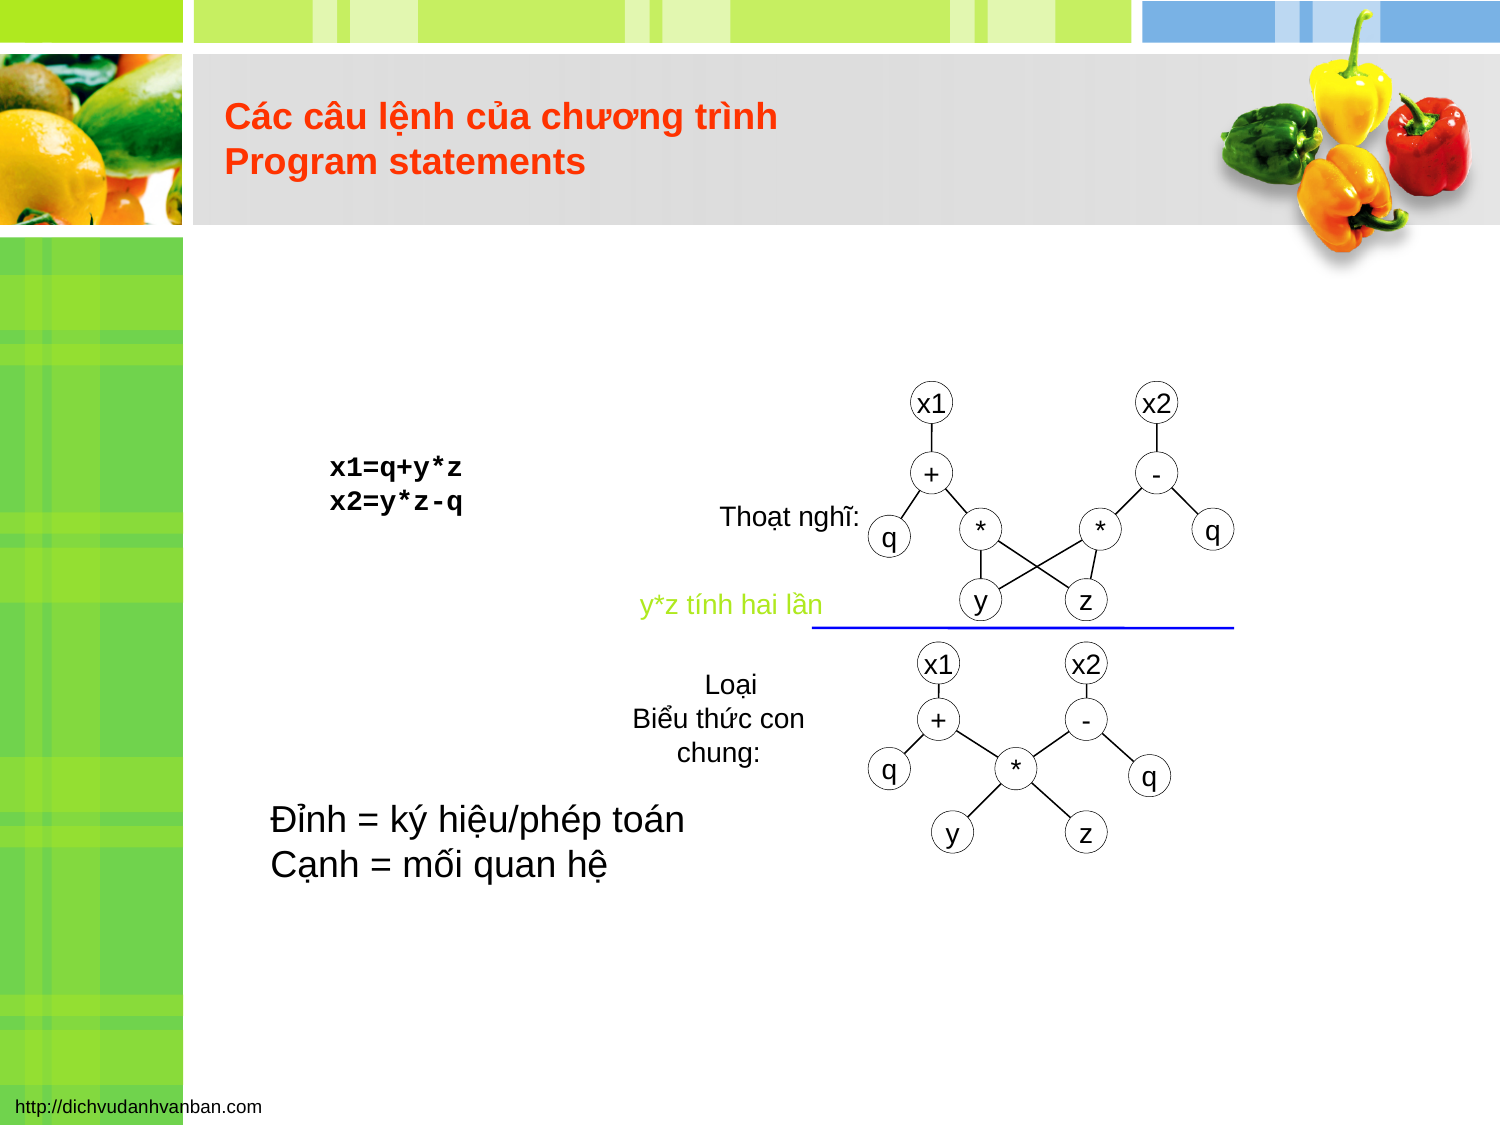

# Các câu lệnh của chương trình Program statements

x1
x2

x1=q+y*z

+
-

x2=y*z-q
Thoạt nghĩ:

*
*
q

q

y*z tính hai lần

y
z

x1
x2

Loại

Biểu thức con
+
-

chung:

q
*

q

Đỉnh = ký hiệu/phép toán
Cạnh = mối quan hệ

y
z
116